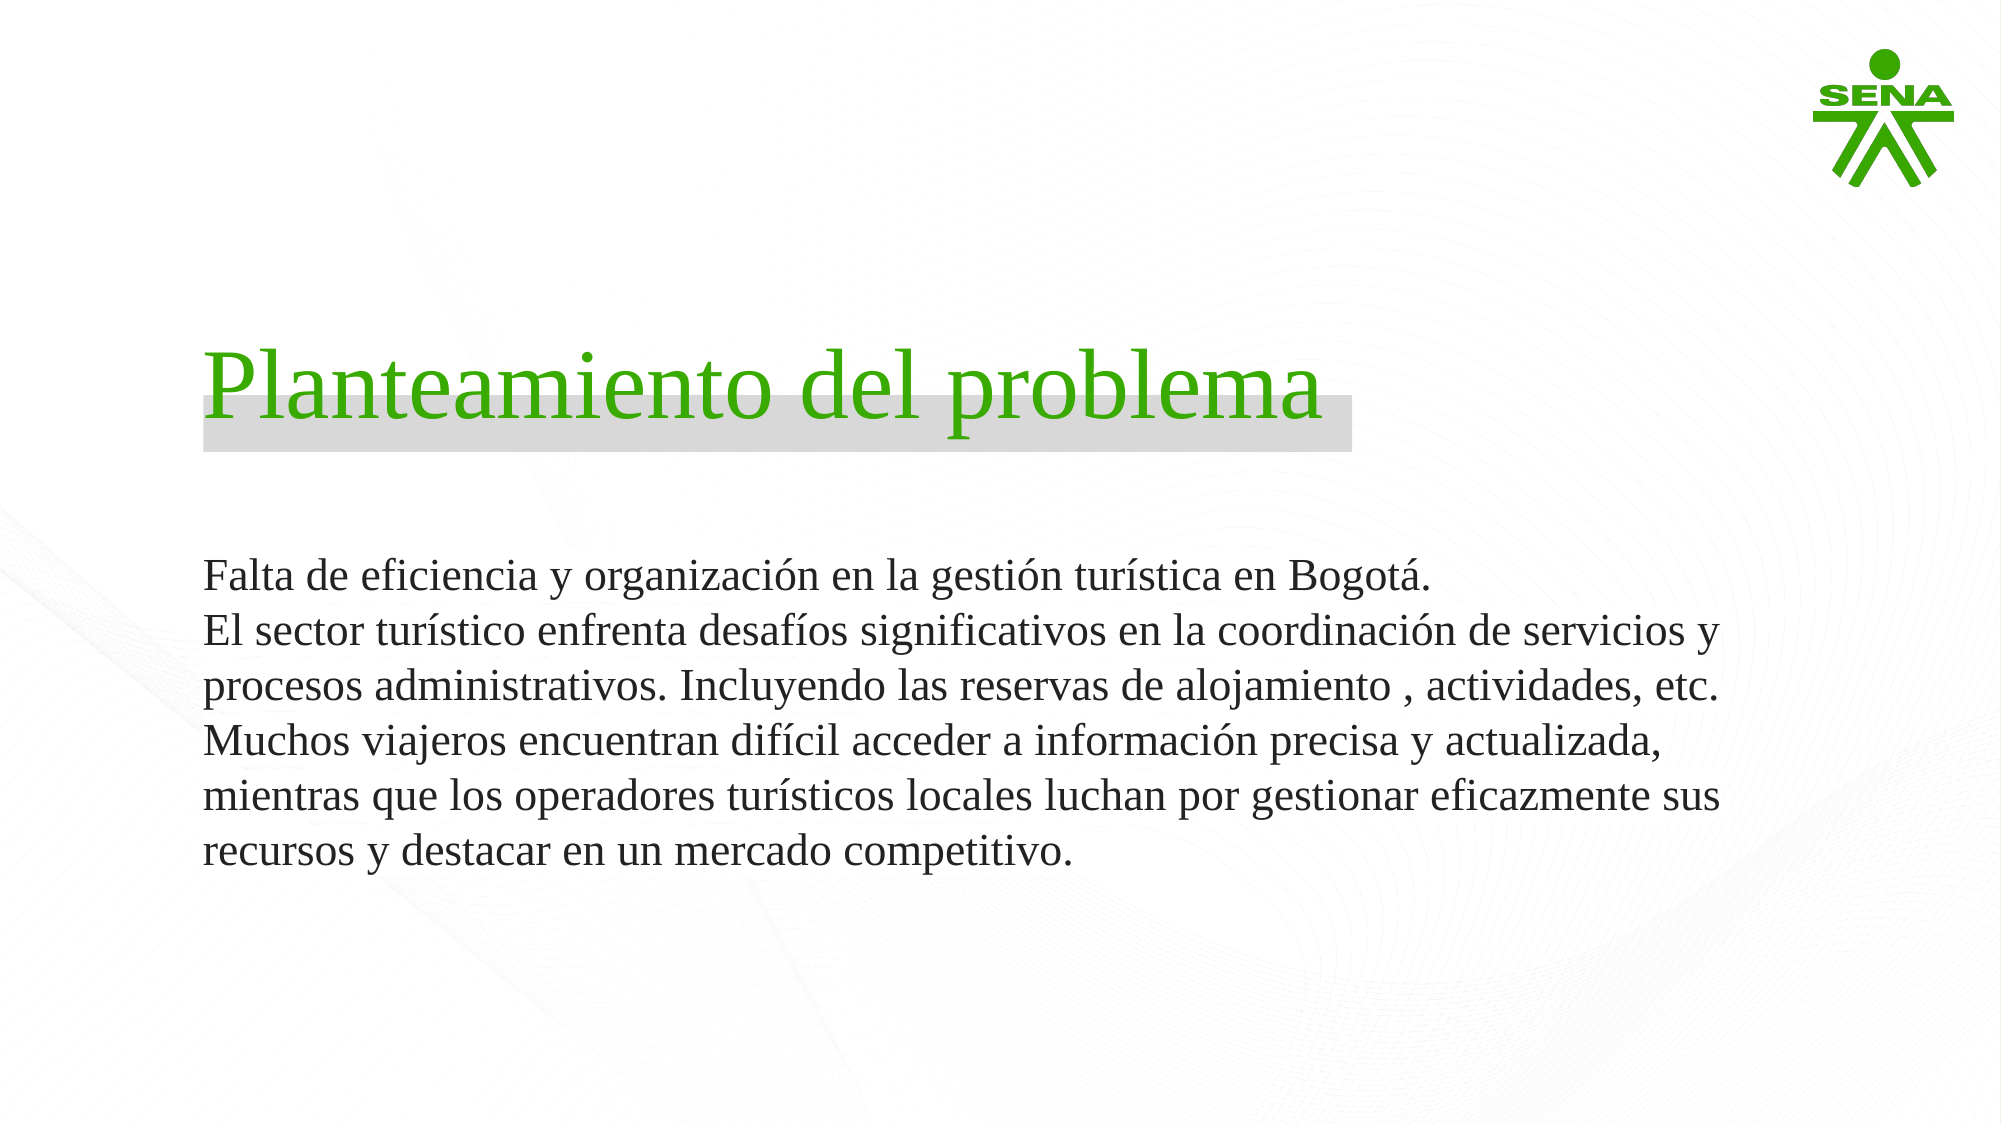

Planteamiento del problema

Falta de eficiencia y organización en la gestión turística en Bogotá.
El sector turístico enfrenta desafíos significativos en la coordinación de servicios y procesos administrativos. Incluyendo las reservas de alojamiento , actividades, etc. Muchos viajeros encuentran difícil acceder a información precisa y actualizada, mientras que los operadores turísticos locales luchan por gestionar eficazmente sus recursos y destacar en un mercado competitivo.